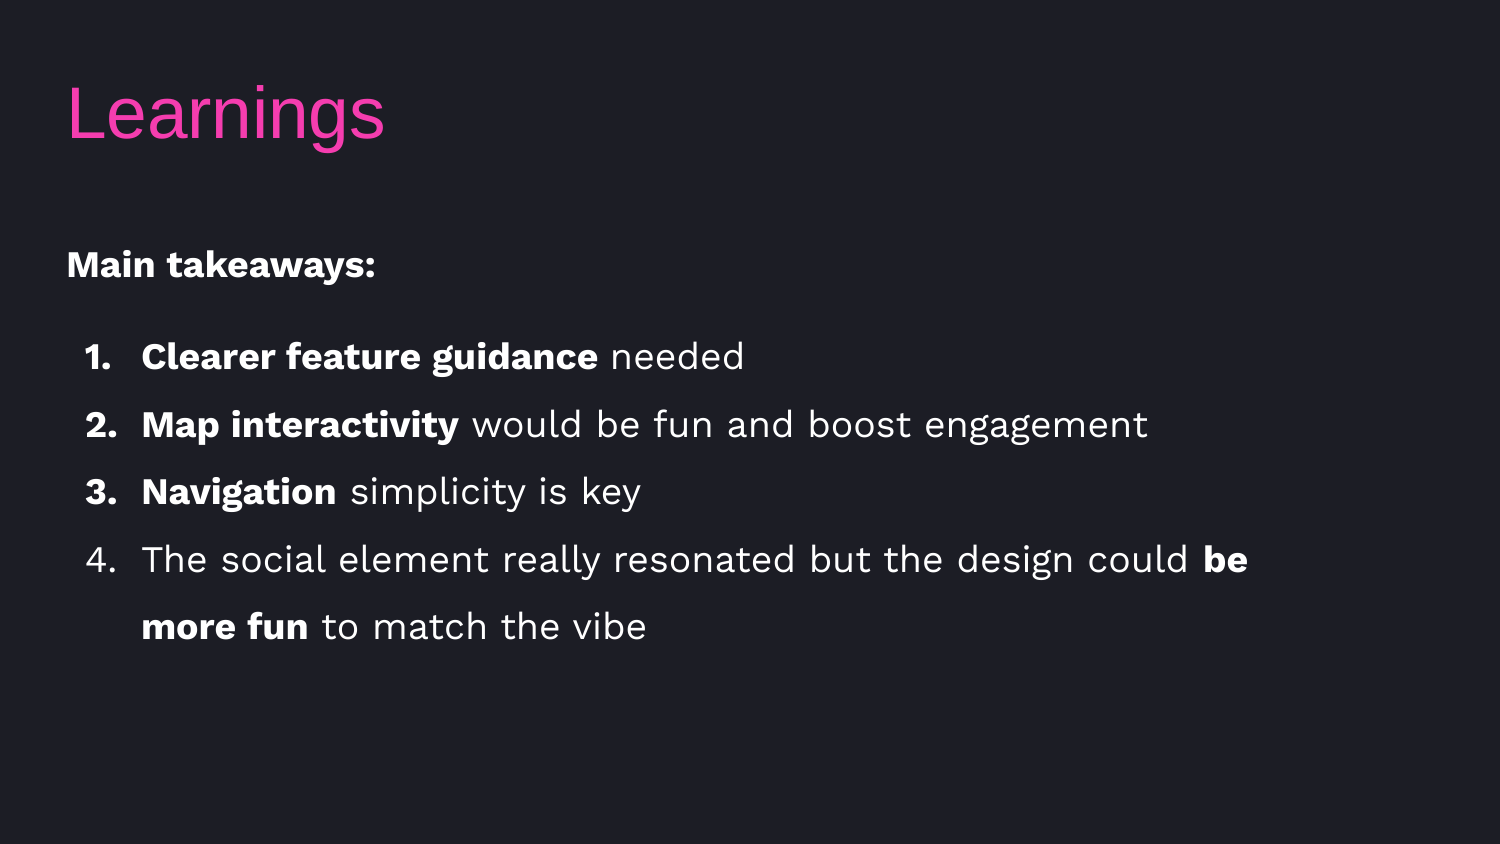

# Learnings

Main takeaways:
Clearer feature guidance needed
Map interactivity would be fun and boost engagement
Navigation simplicity is key
The social element really resonated but the design could be more fun to match the vibe